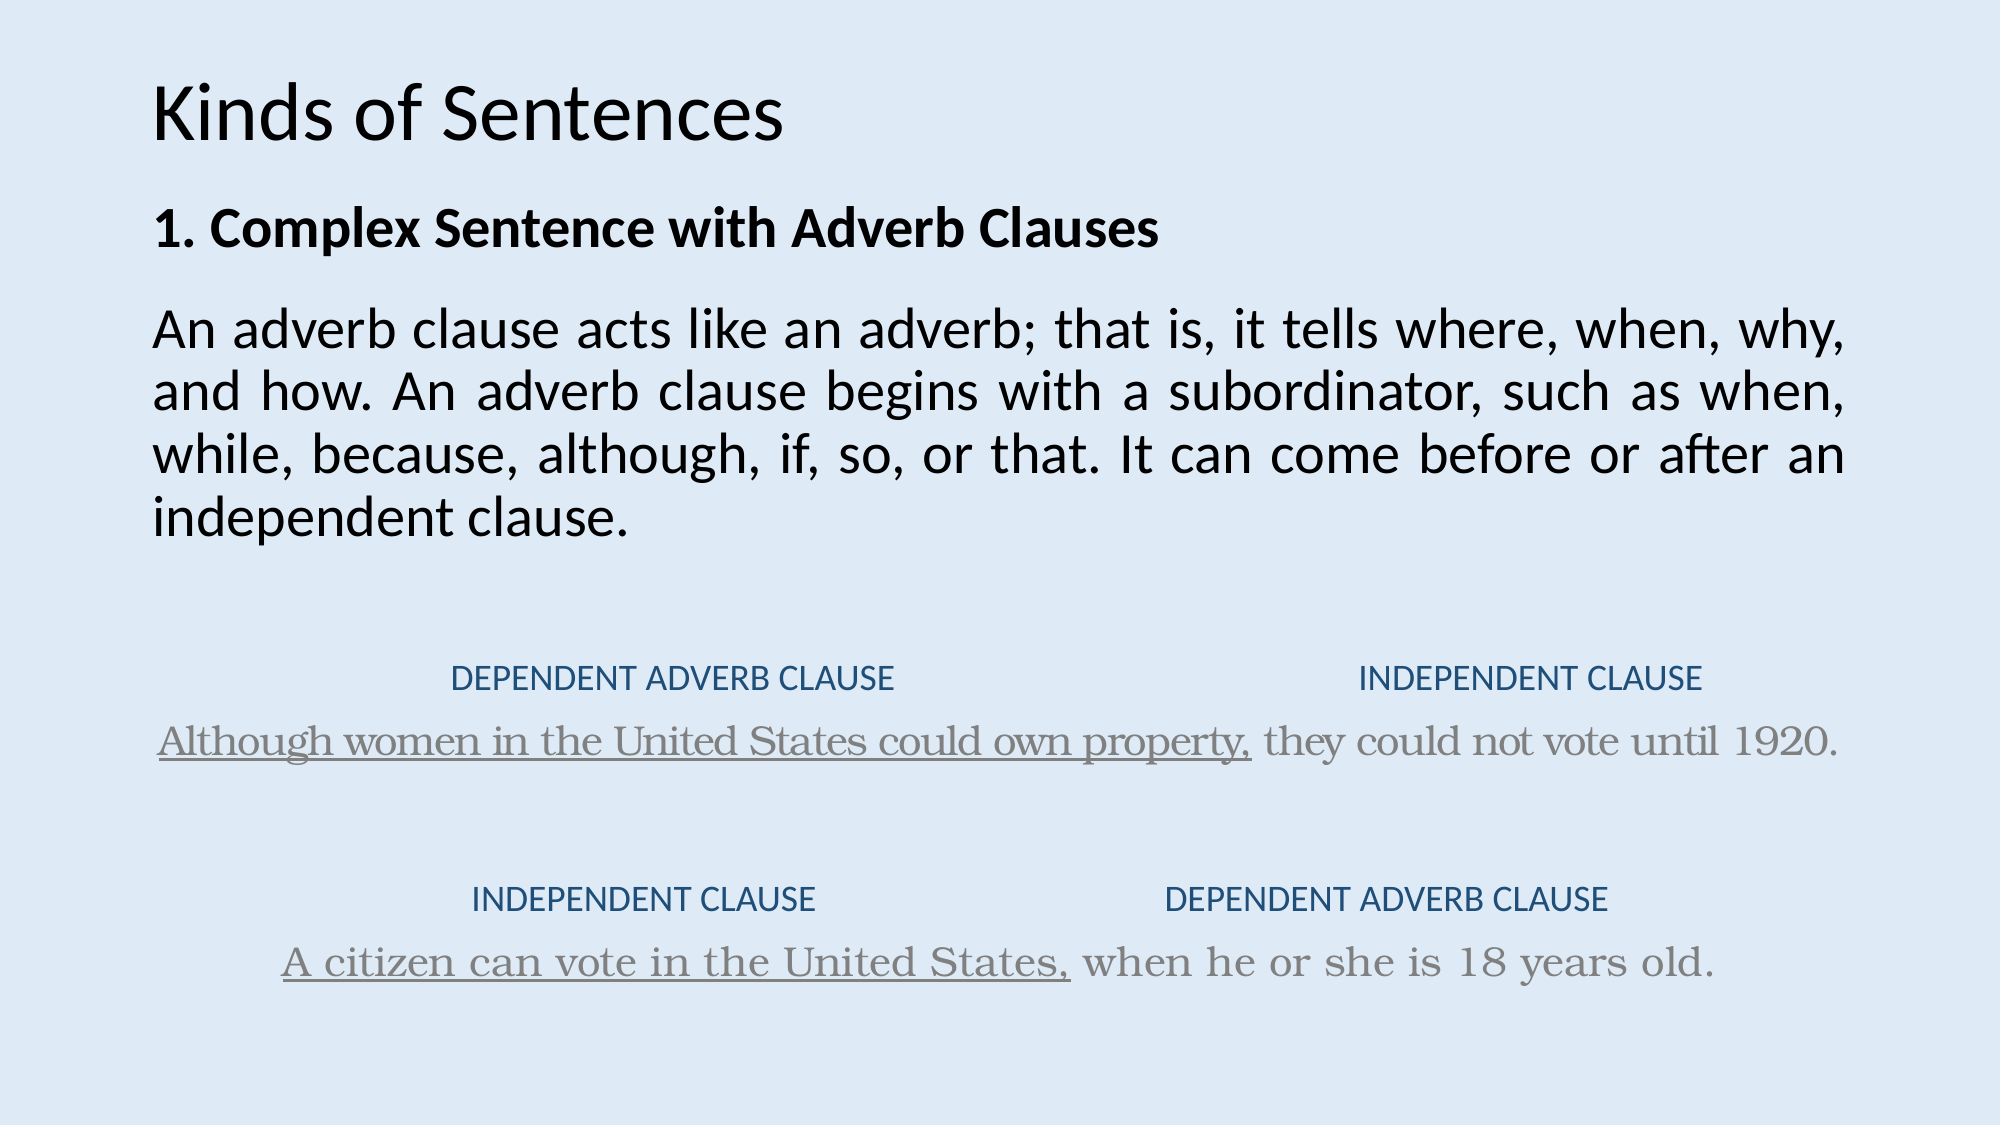

# Kinds of Sentences
1. Complex Sentence with Adverb Clauses
An adverb clause acts like an adverb; that is, it tells where, when, why, and how. An adverb clause begins with a subordinator, such as when, while, because, although, if, so, or that. It can come before or after an independent clause.
DEPENDENT ADVERB CLAUSE
INDEPENDENT CLAUSE
Although women in the United States could own property, they could not vote until 1920.
INDEPENDENT CLAUSE
DEPENDENT ADVERB CLAUSE
A citizen can vote in the United States, when he or she is 18 years old.